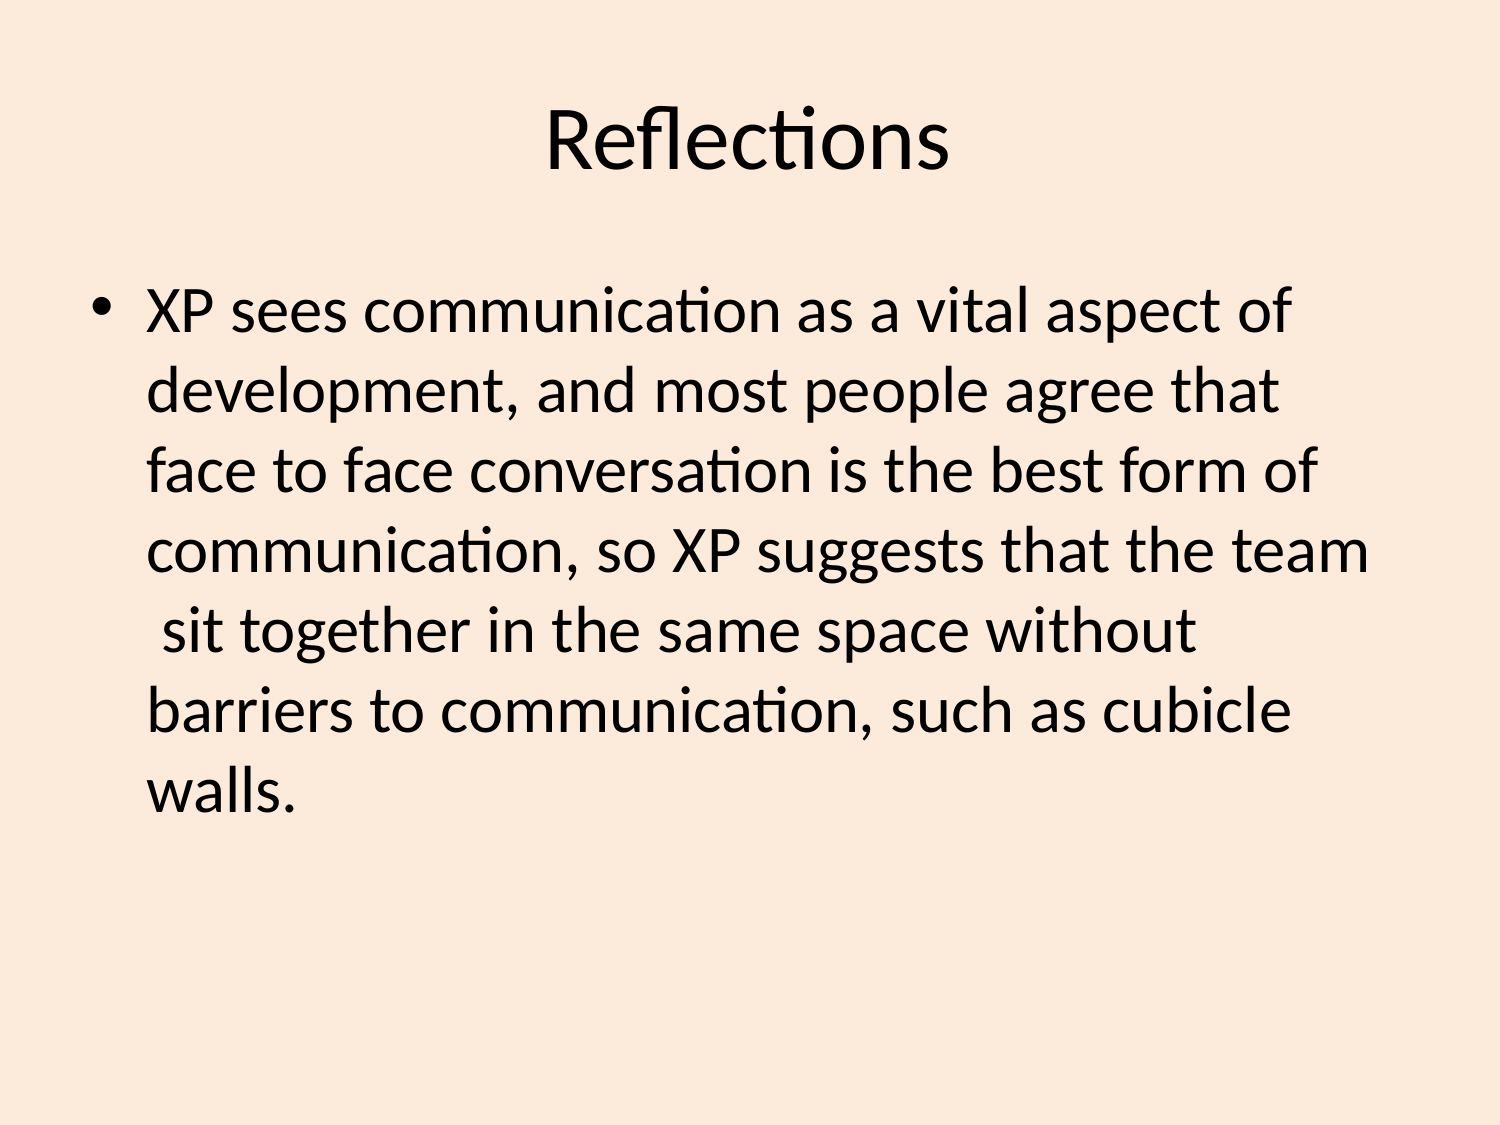

# Reflections
XP sees communication as a vital aspect of  development, and most people agree that  face to face conversation is the best form of  communication, so XP suggests that the team  sit together in the same space without  barriers to communication, such as cubicle  walls.